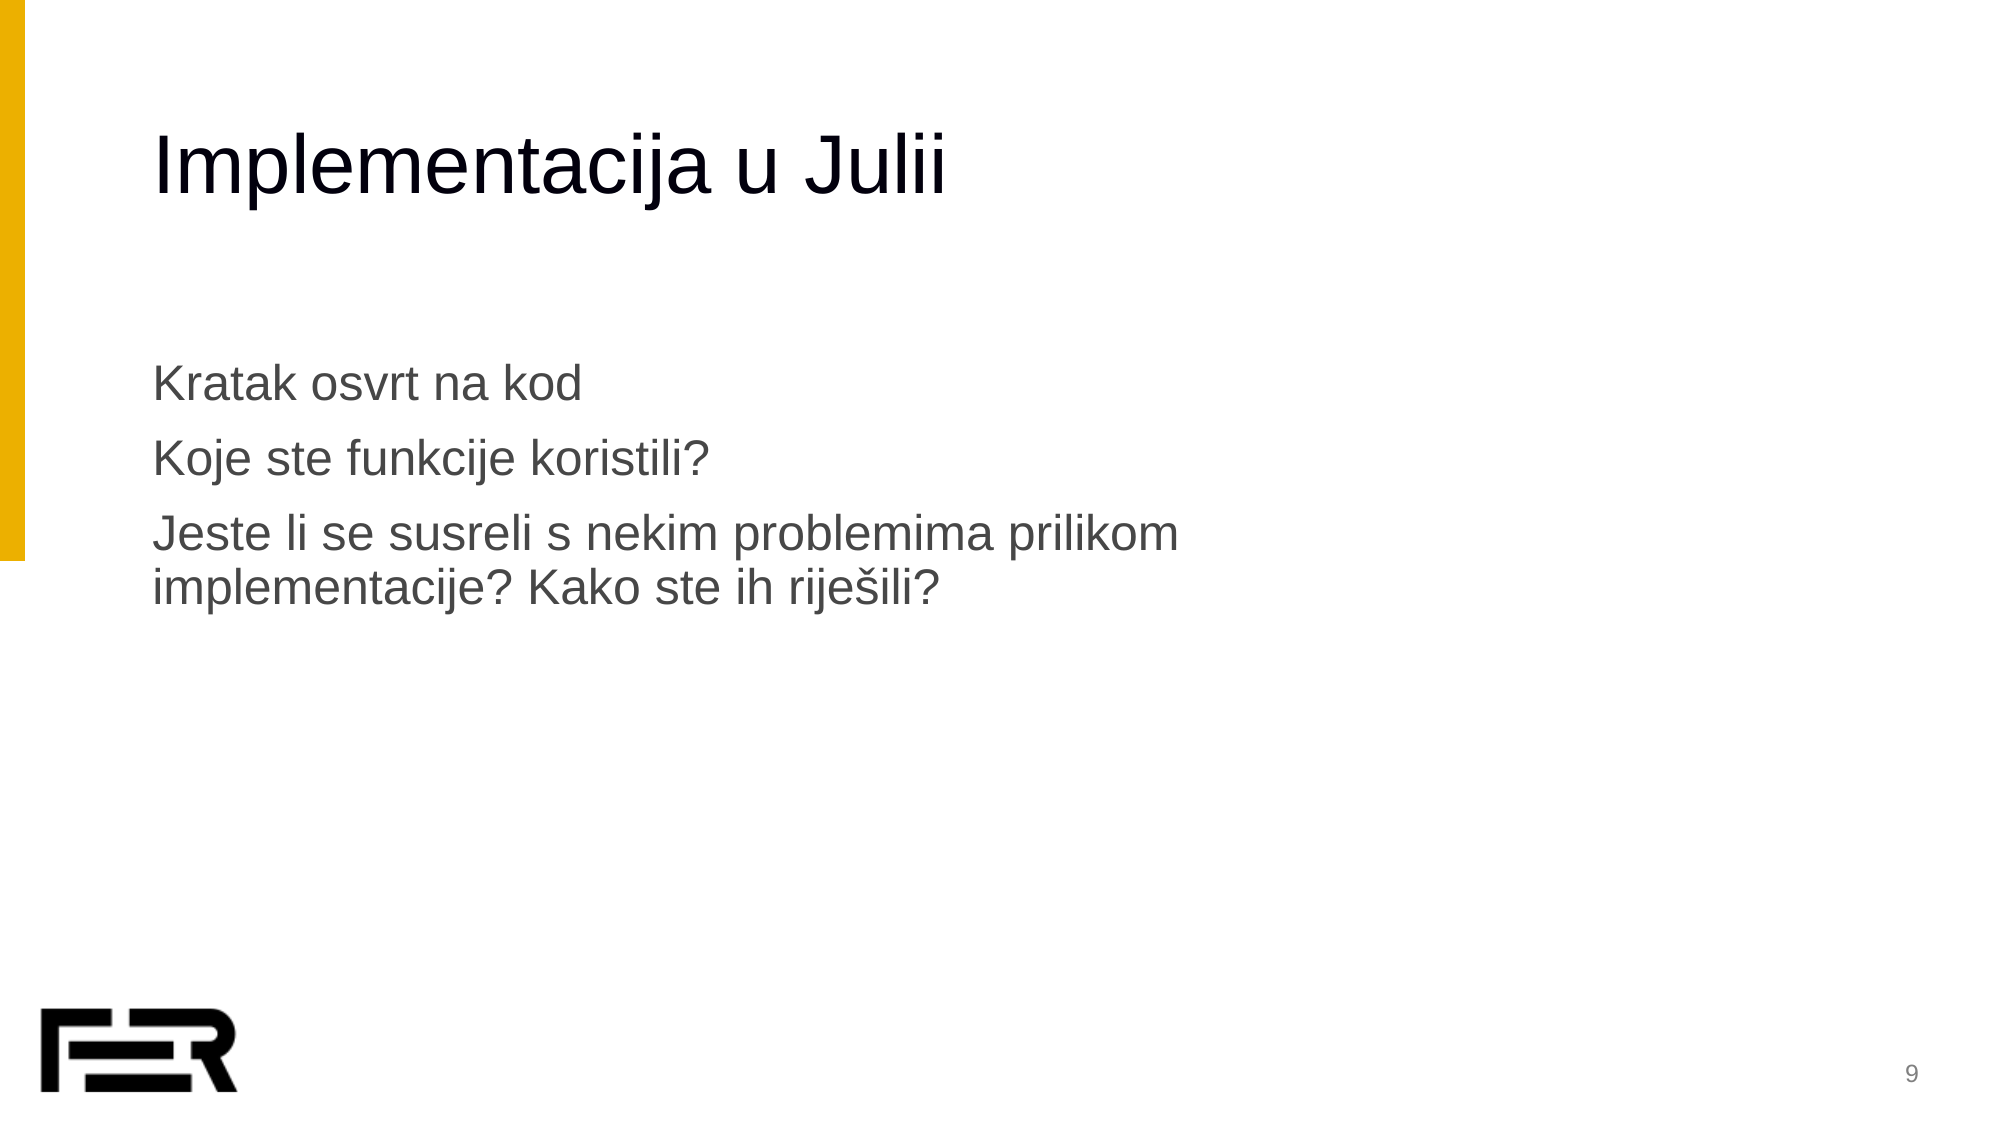

# Implementacija u Julii
Kratak osvrt na kod
Koje ste funkcije koristili?
Jeste li se susreli s nekim problemima prilikom implementacije? Kako ste ih riješili?
9